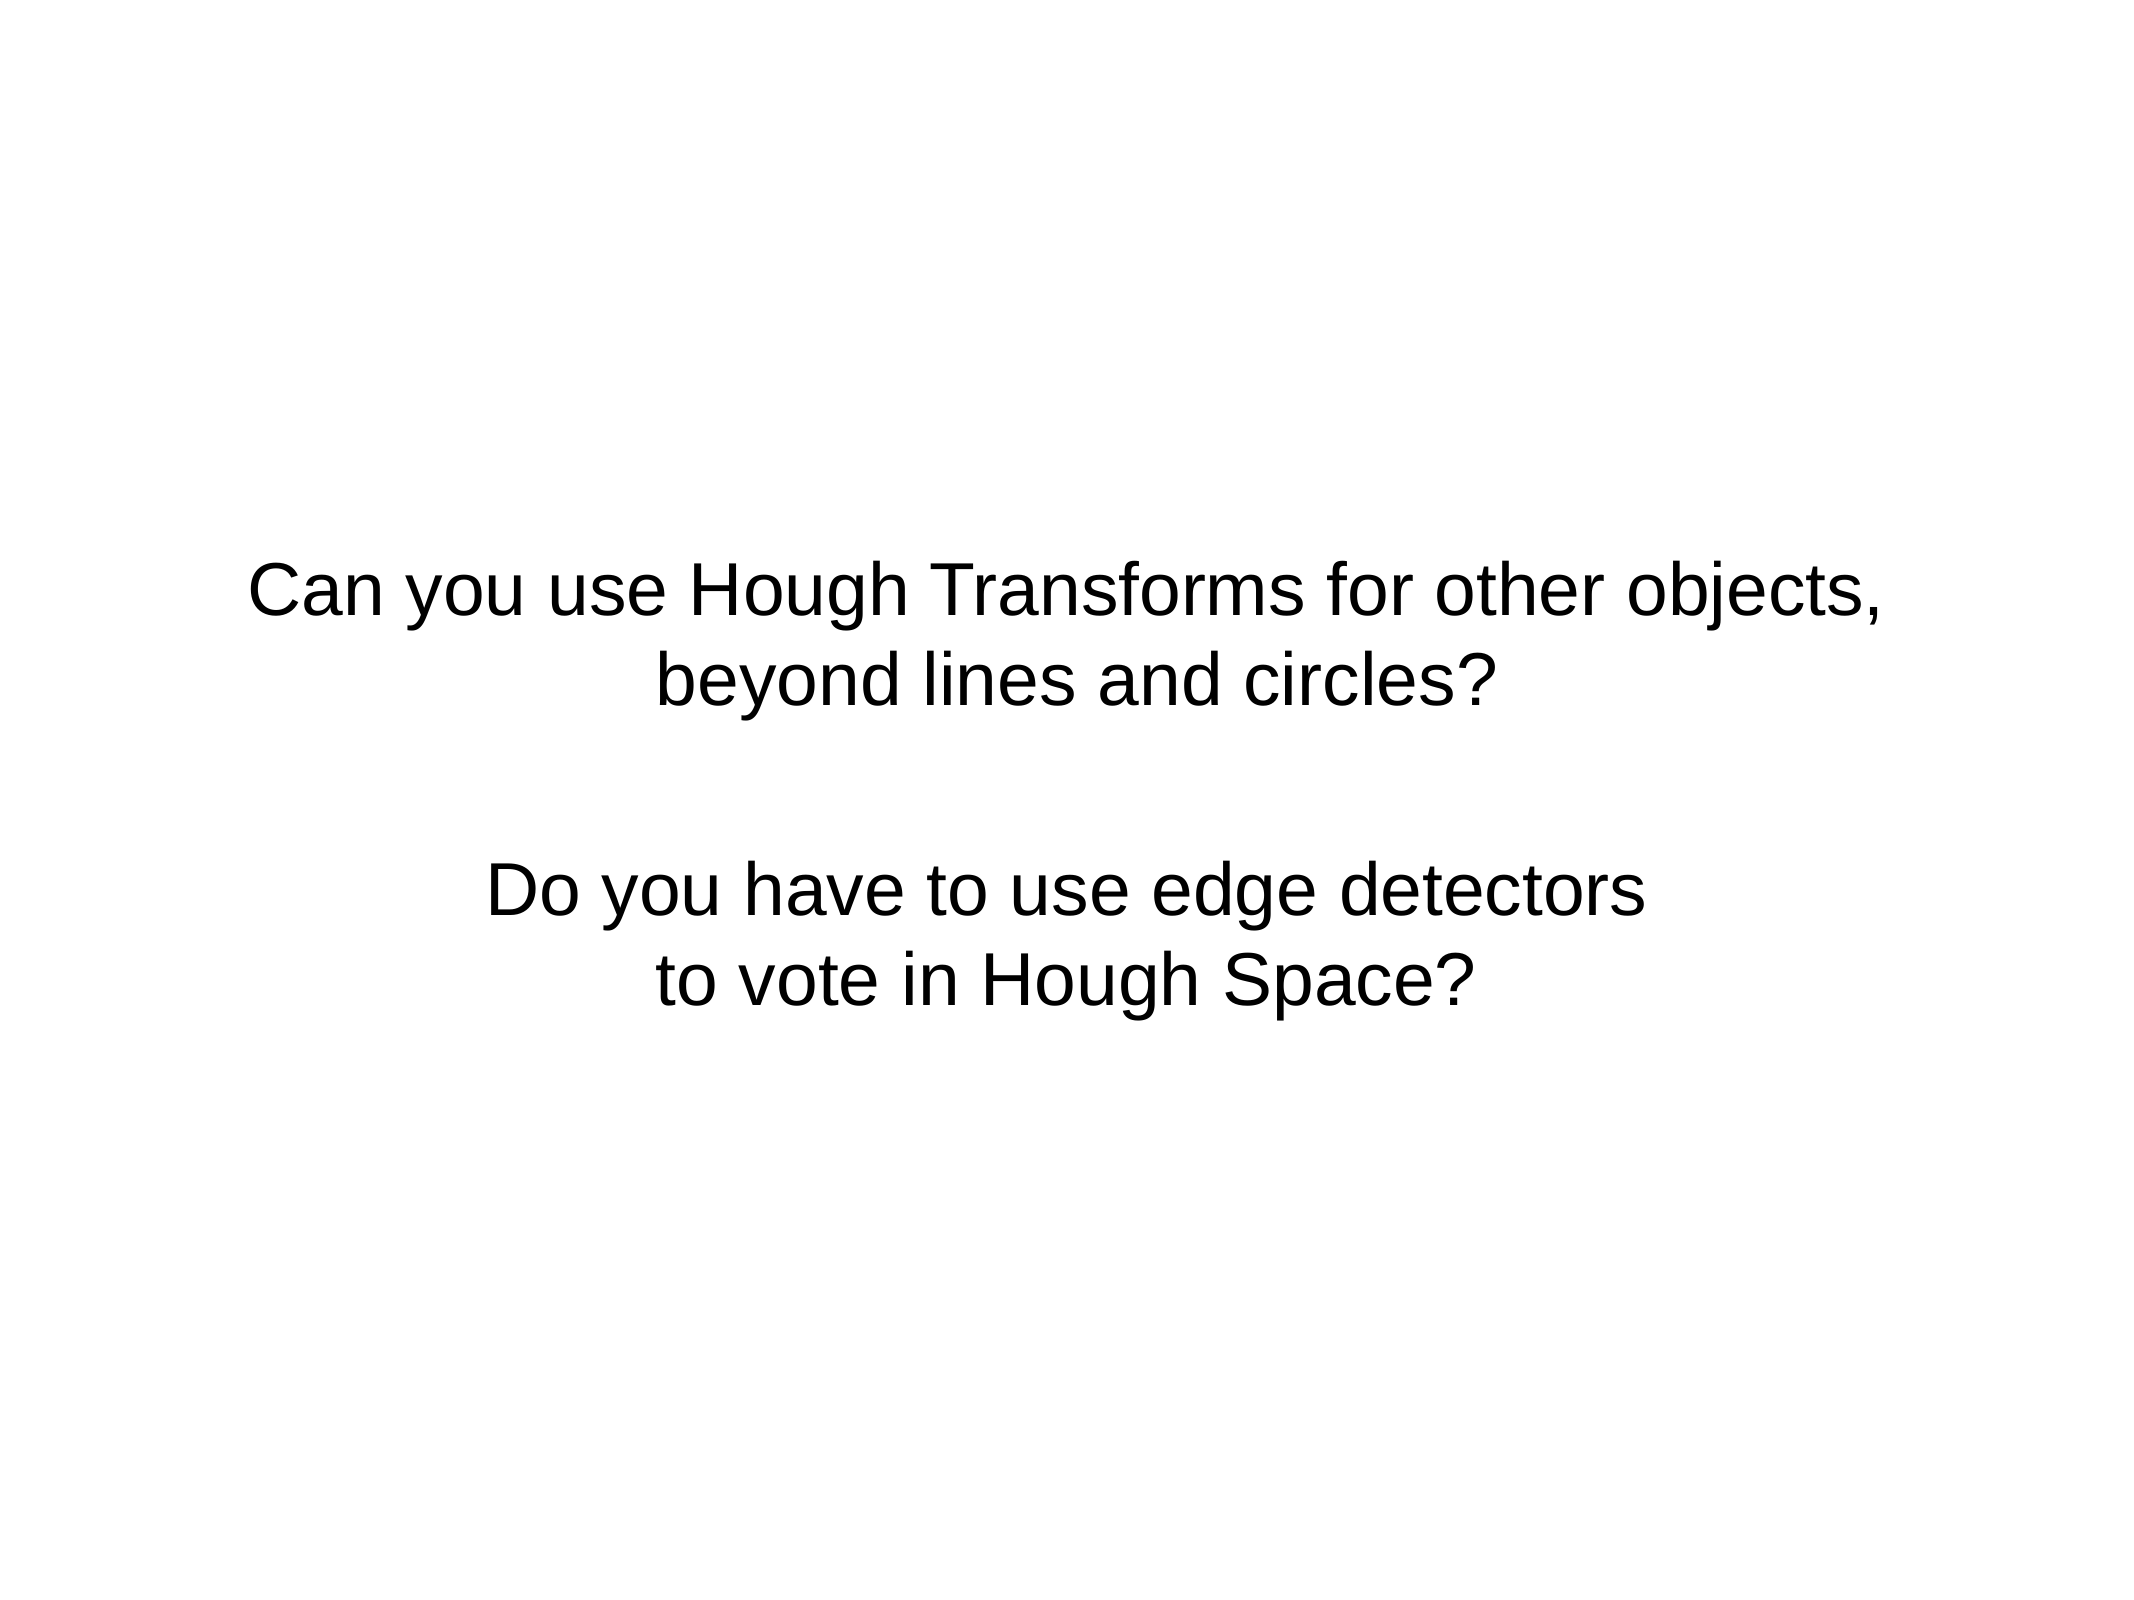

Can you use Hough Transforms for other objects,
 beyond lines and circles?
Do you have to use edge detectors to vote in Hough Space?